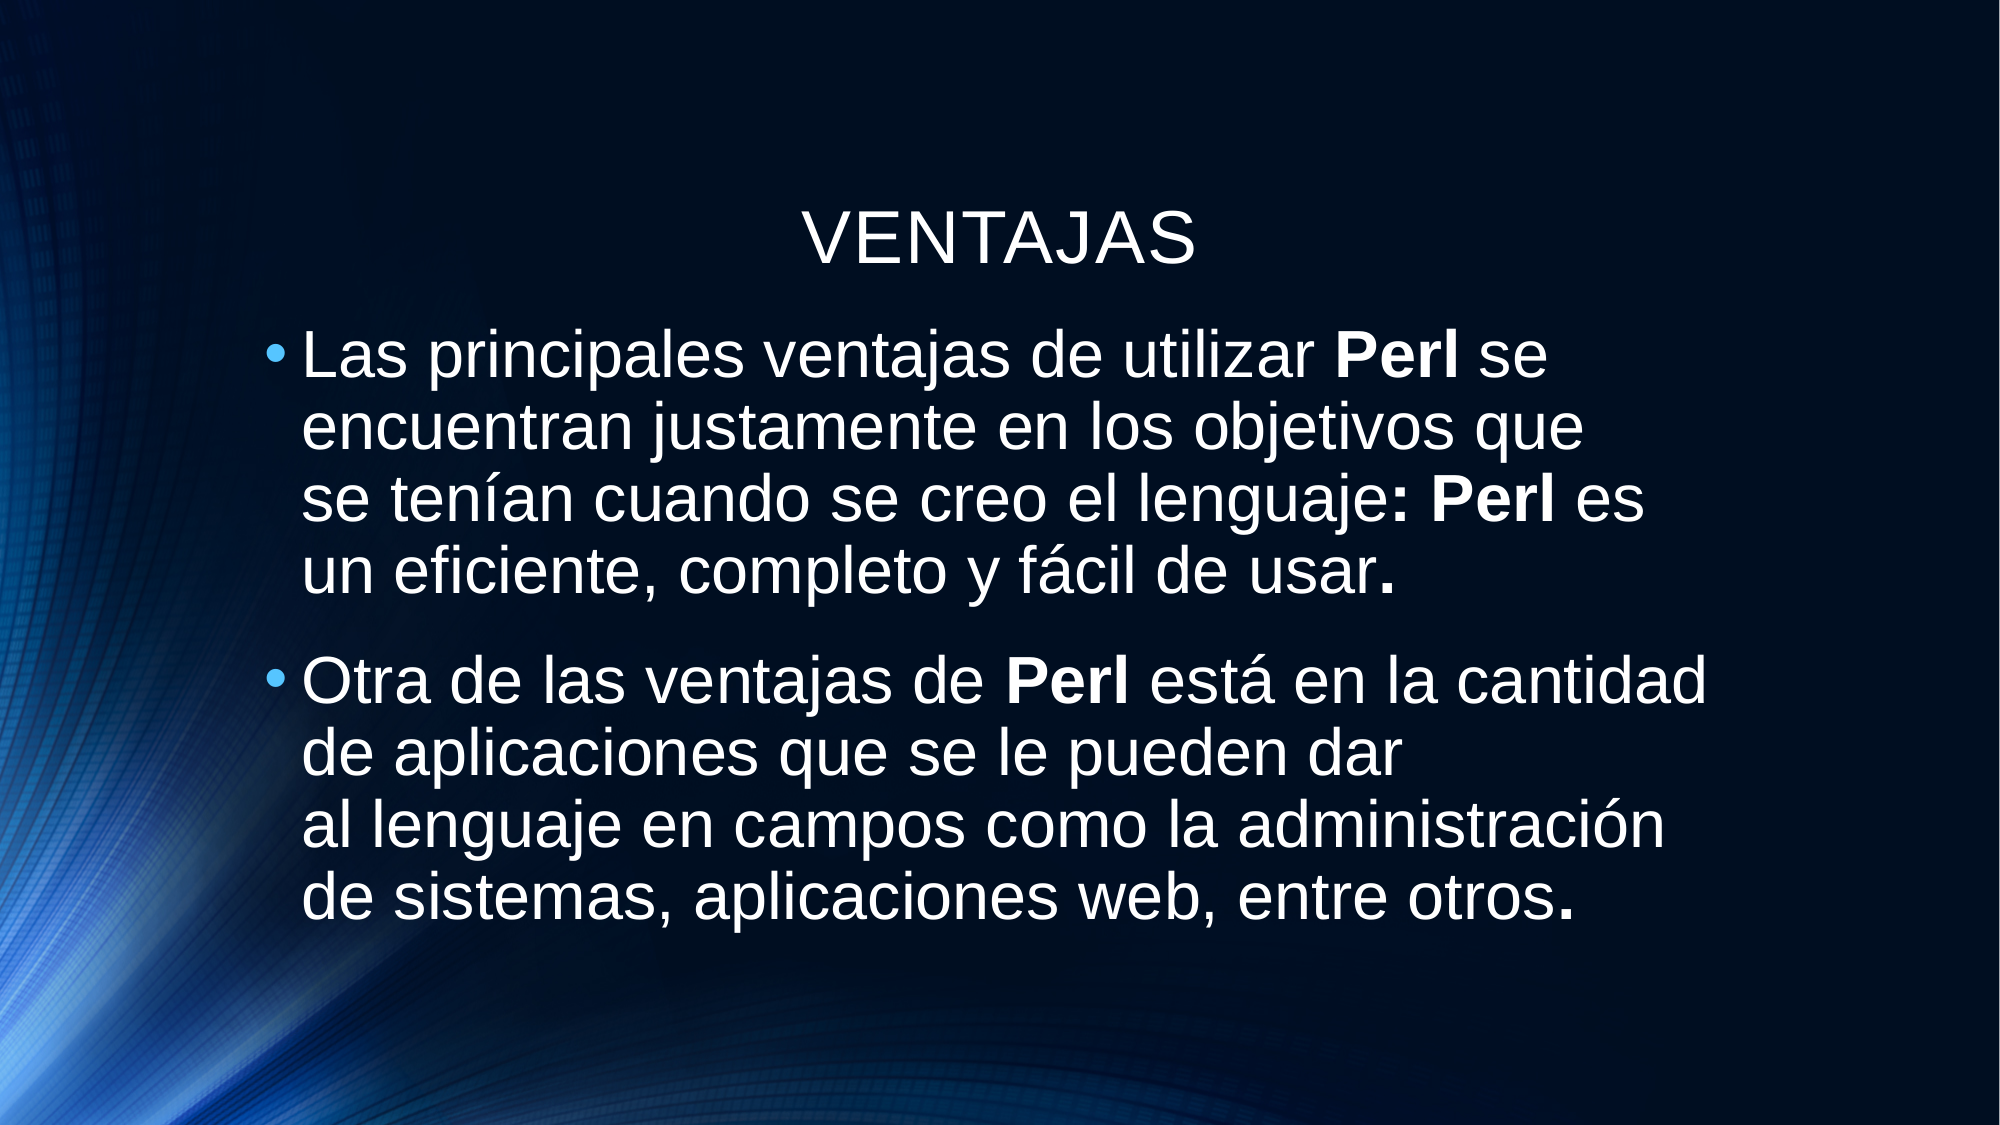

# VENTAJAS
Las principales ventajas de utilizar Perl se encuentran justamente en los objetivos que se tenían cuando se creo el lenguaje: Perl es un eficiente, completo y fácil de usar.
Otra de las ventajas de Perl está en la cantidad de aplicaciones que se le pueden dar al lenguaje en campos como la administración de sistemas, aplicaciones web, entre otros.